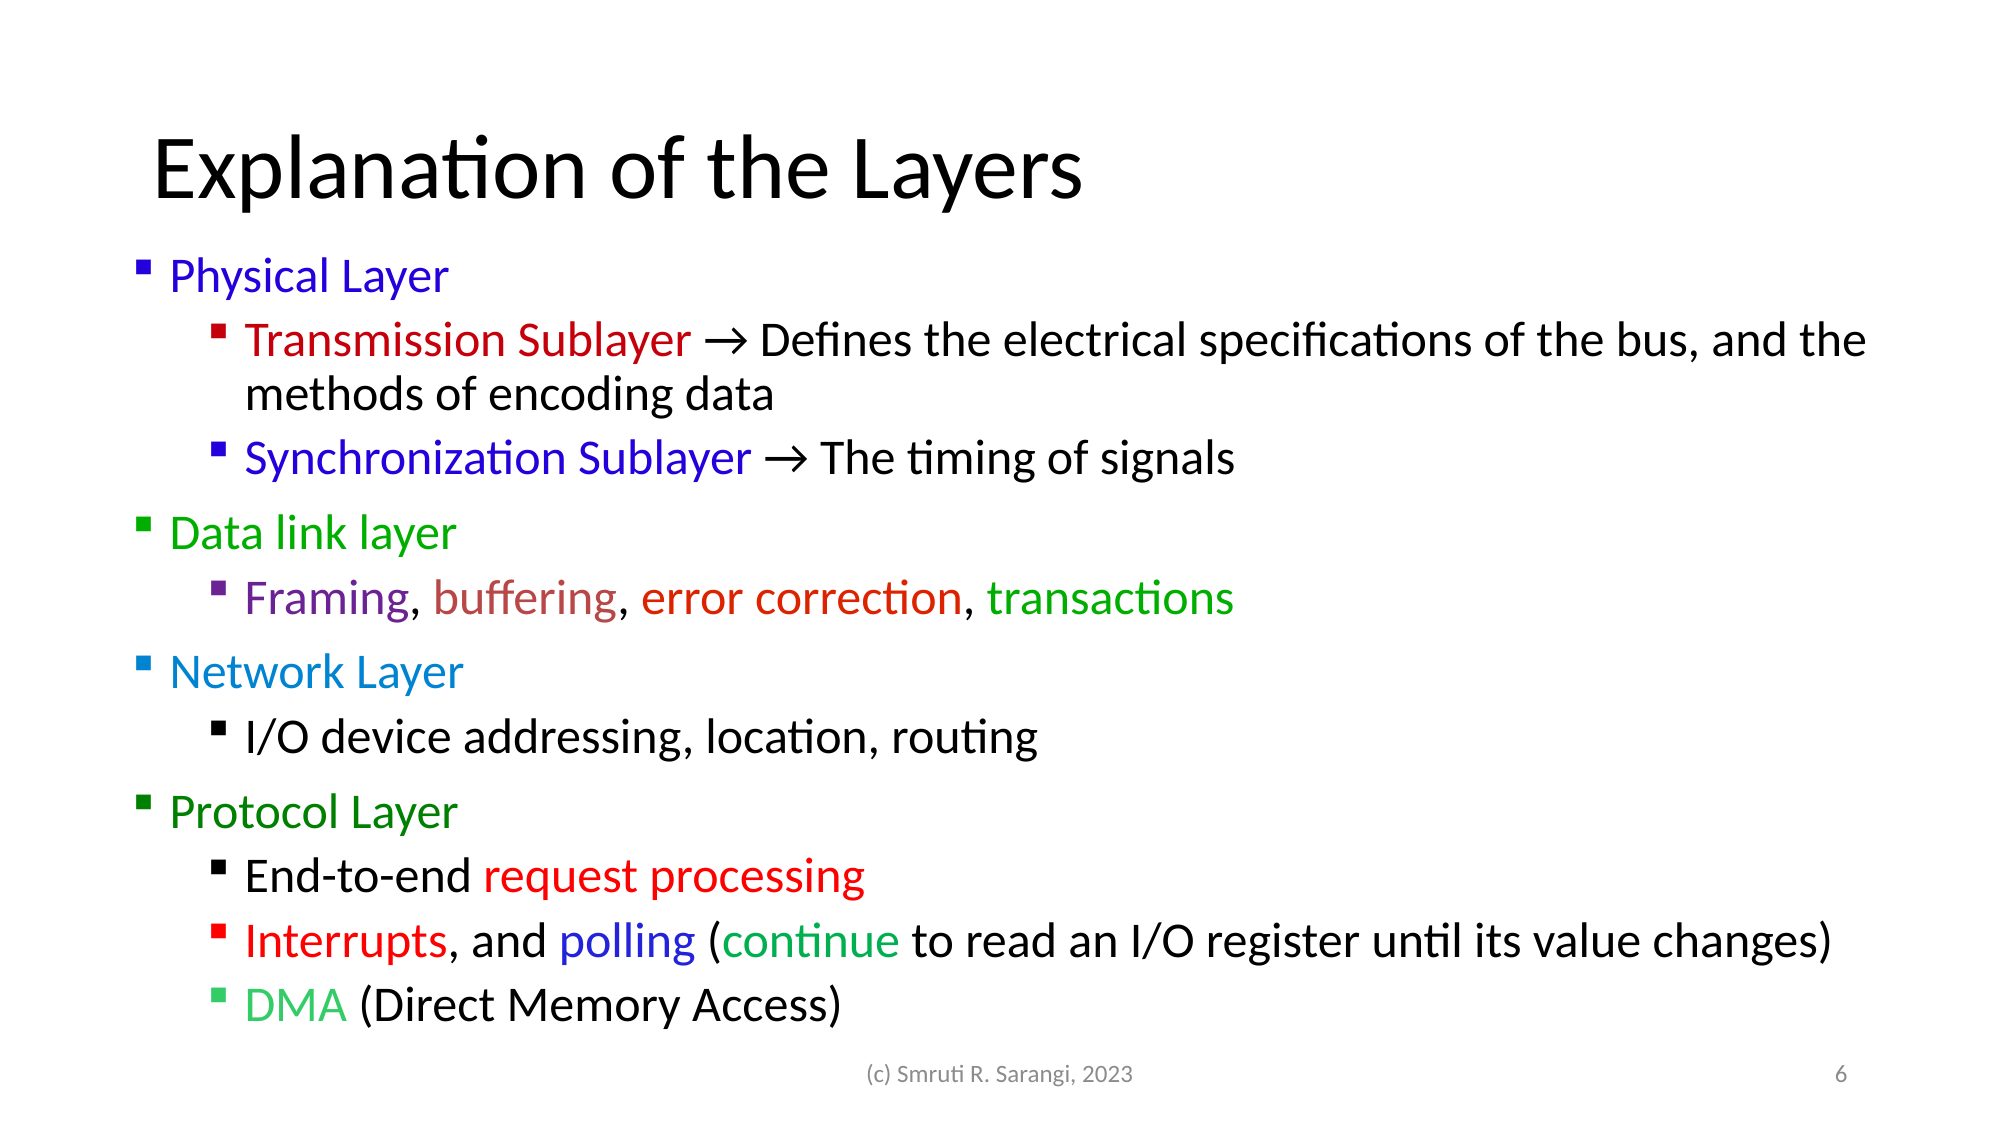

# Explanation of the Layers
Physical Layer
Transmission Sublayer → Defines the electrical specifications of the bus, and the methods of encoding data
Synchronization Sublayer → The timing of signals
Data link layer
Framing, buffering, error correction, transactions
Network Layer
I/O device addressing, location, routing
Protocol Layer
End-to-end request processing
Interrupts, and polling (continue to read an I/O register until its value changes)
DMA (Direct Memory Access)
(c) Smruti R. Sarangi, 2023
6